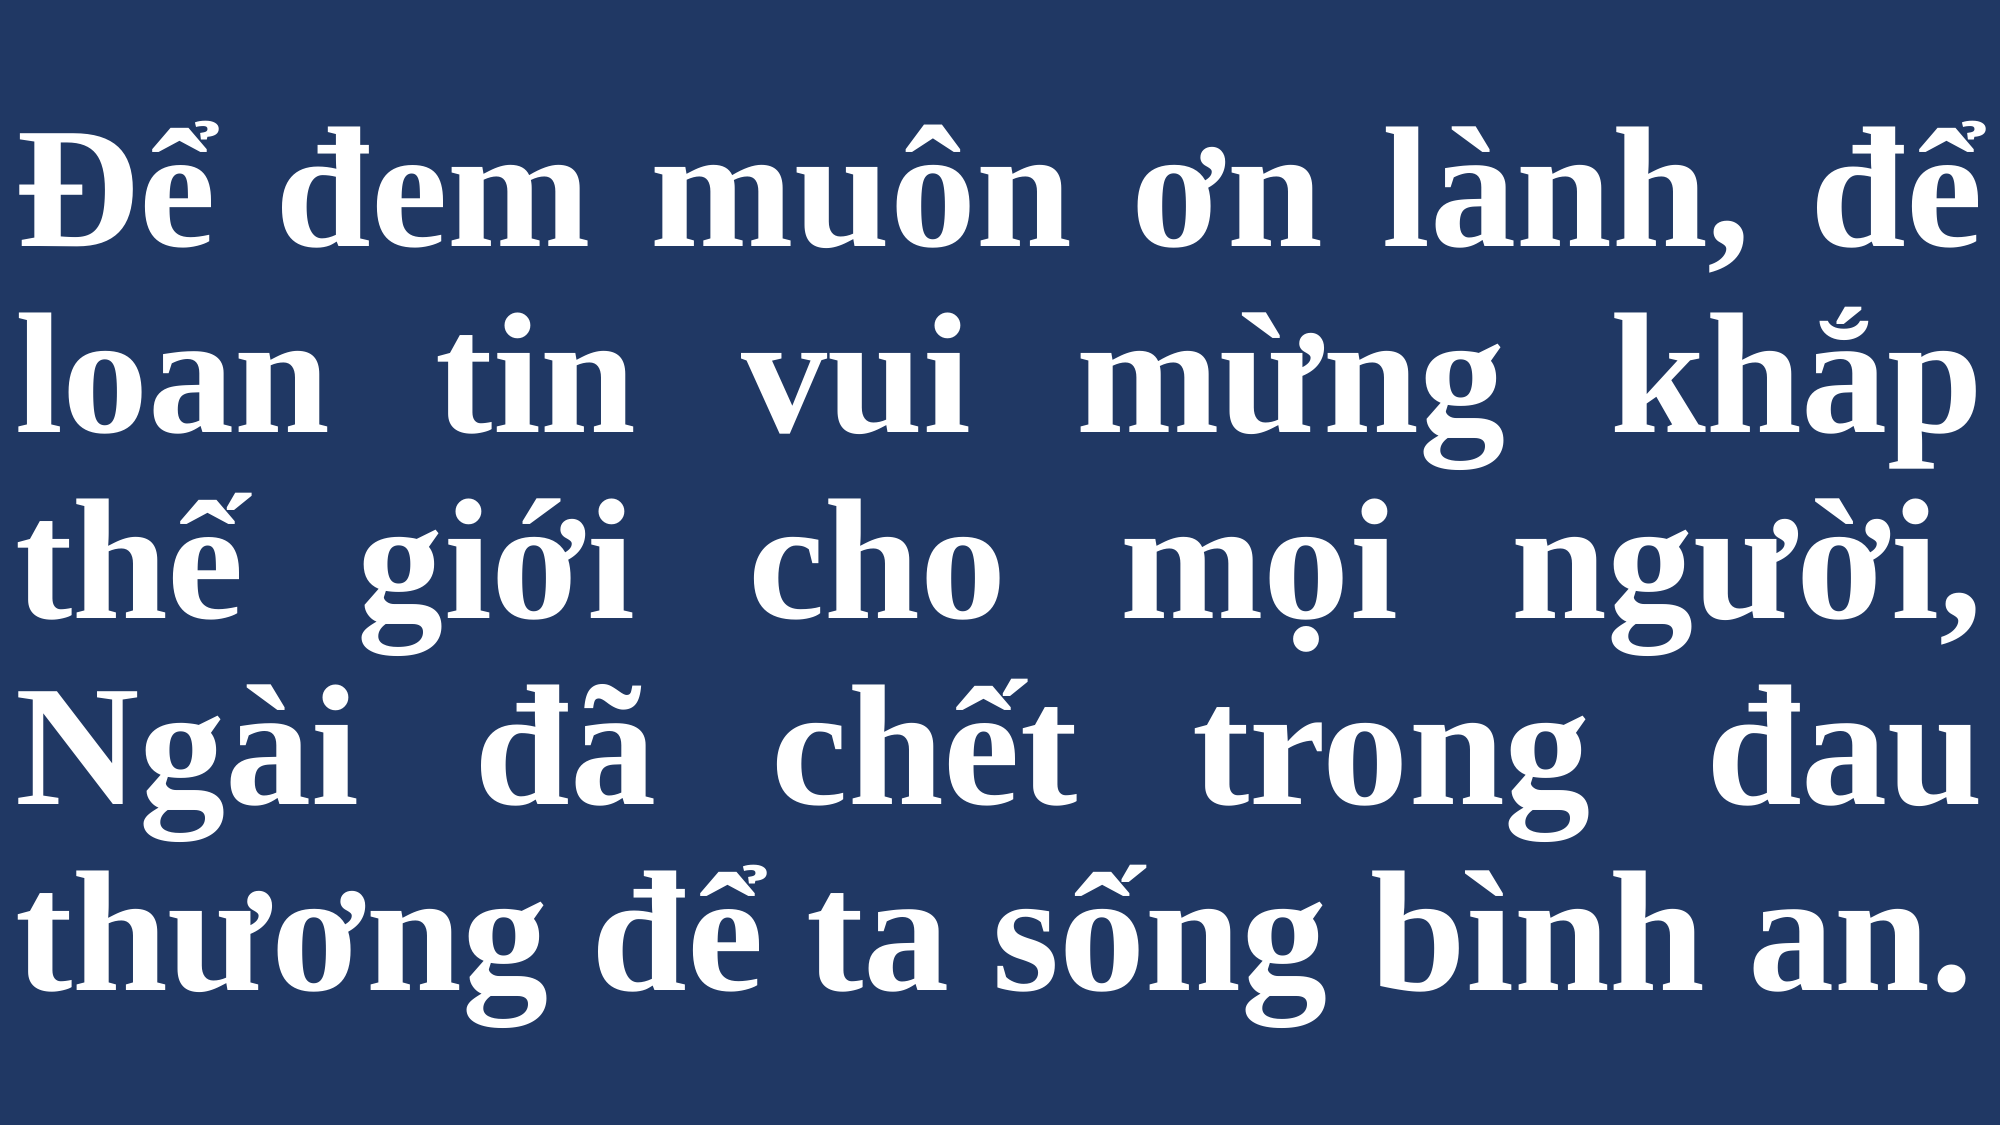

# Để đem muôn ơn lành, để loan tin vui mừng khắp thế giới cho mọi người, Ngài đã chết trong đau thương để ta sống bình an.